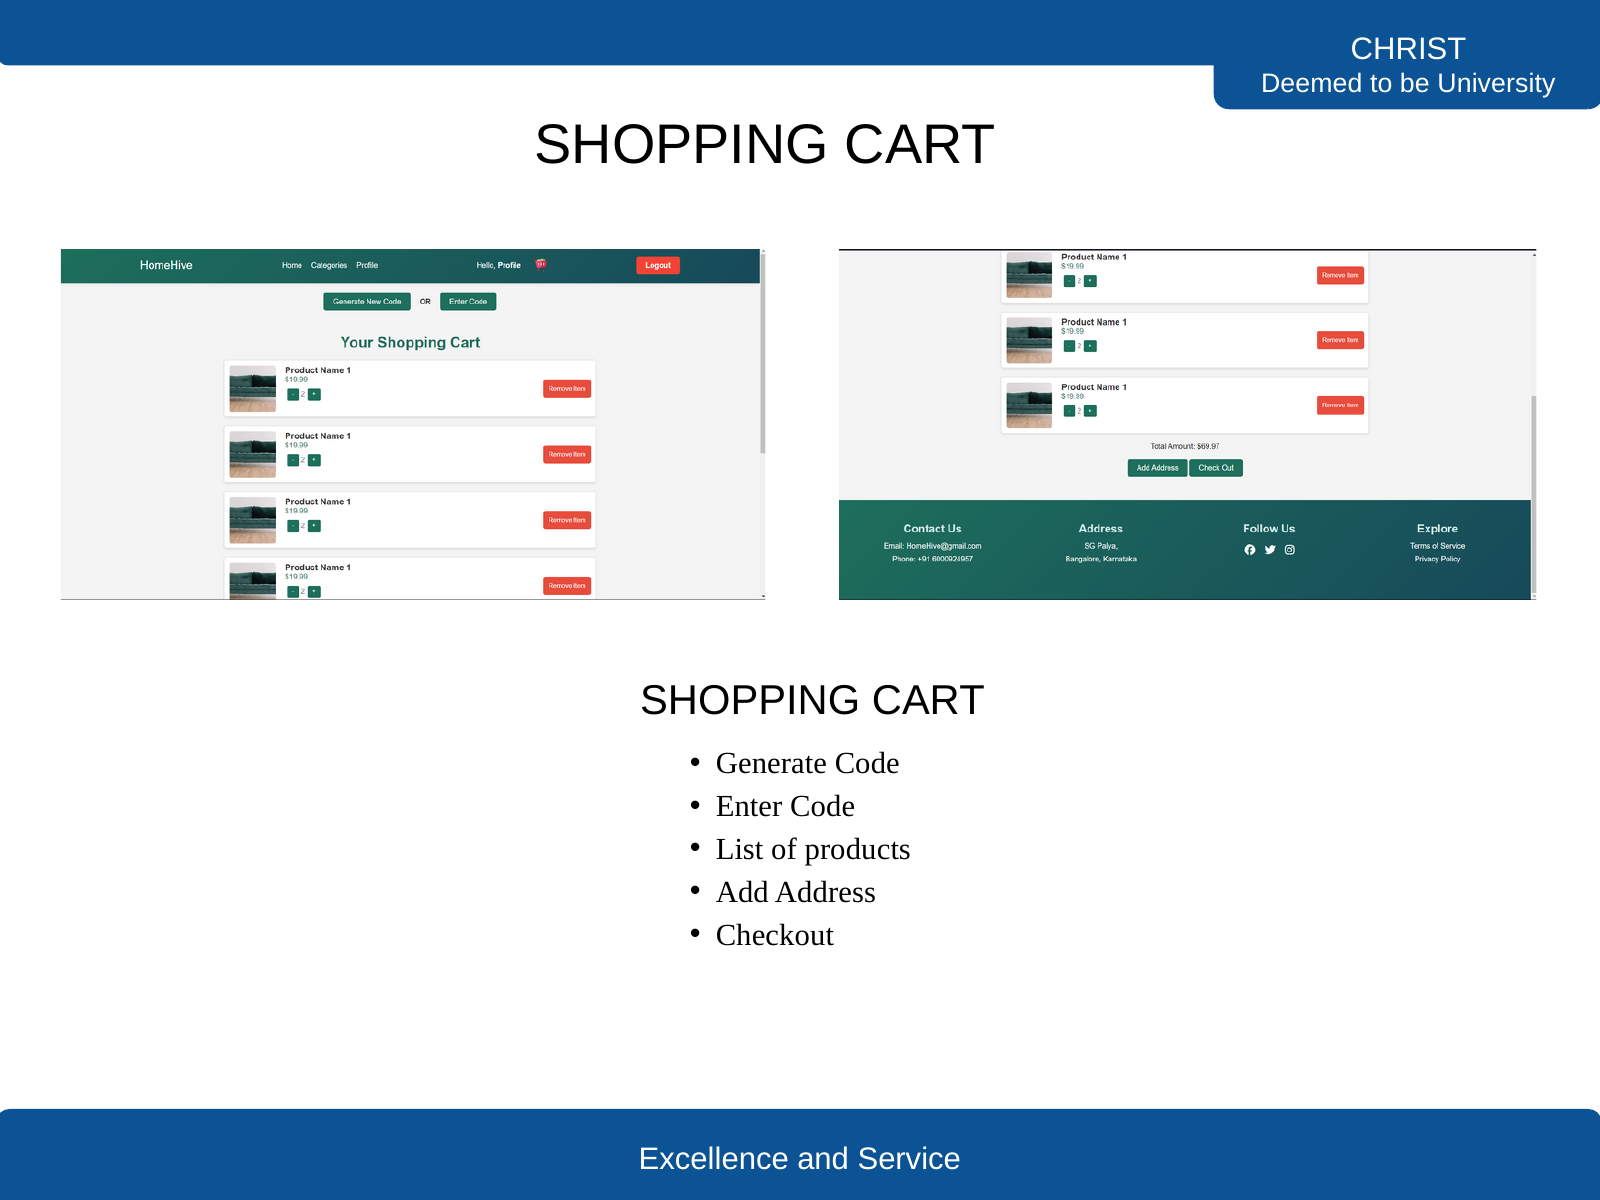

CHRIST
Deemed to be University
SHOPPING CART

SHOPPING CART

Generate Code
Enter Code
List of products
Add Address
Checkout

Excellence and Service